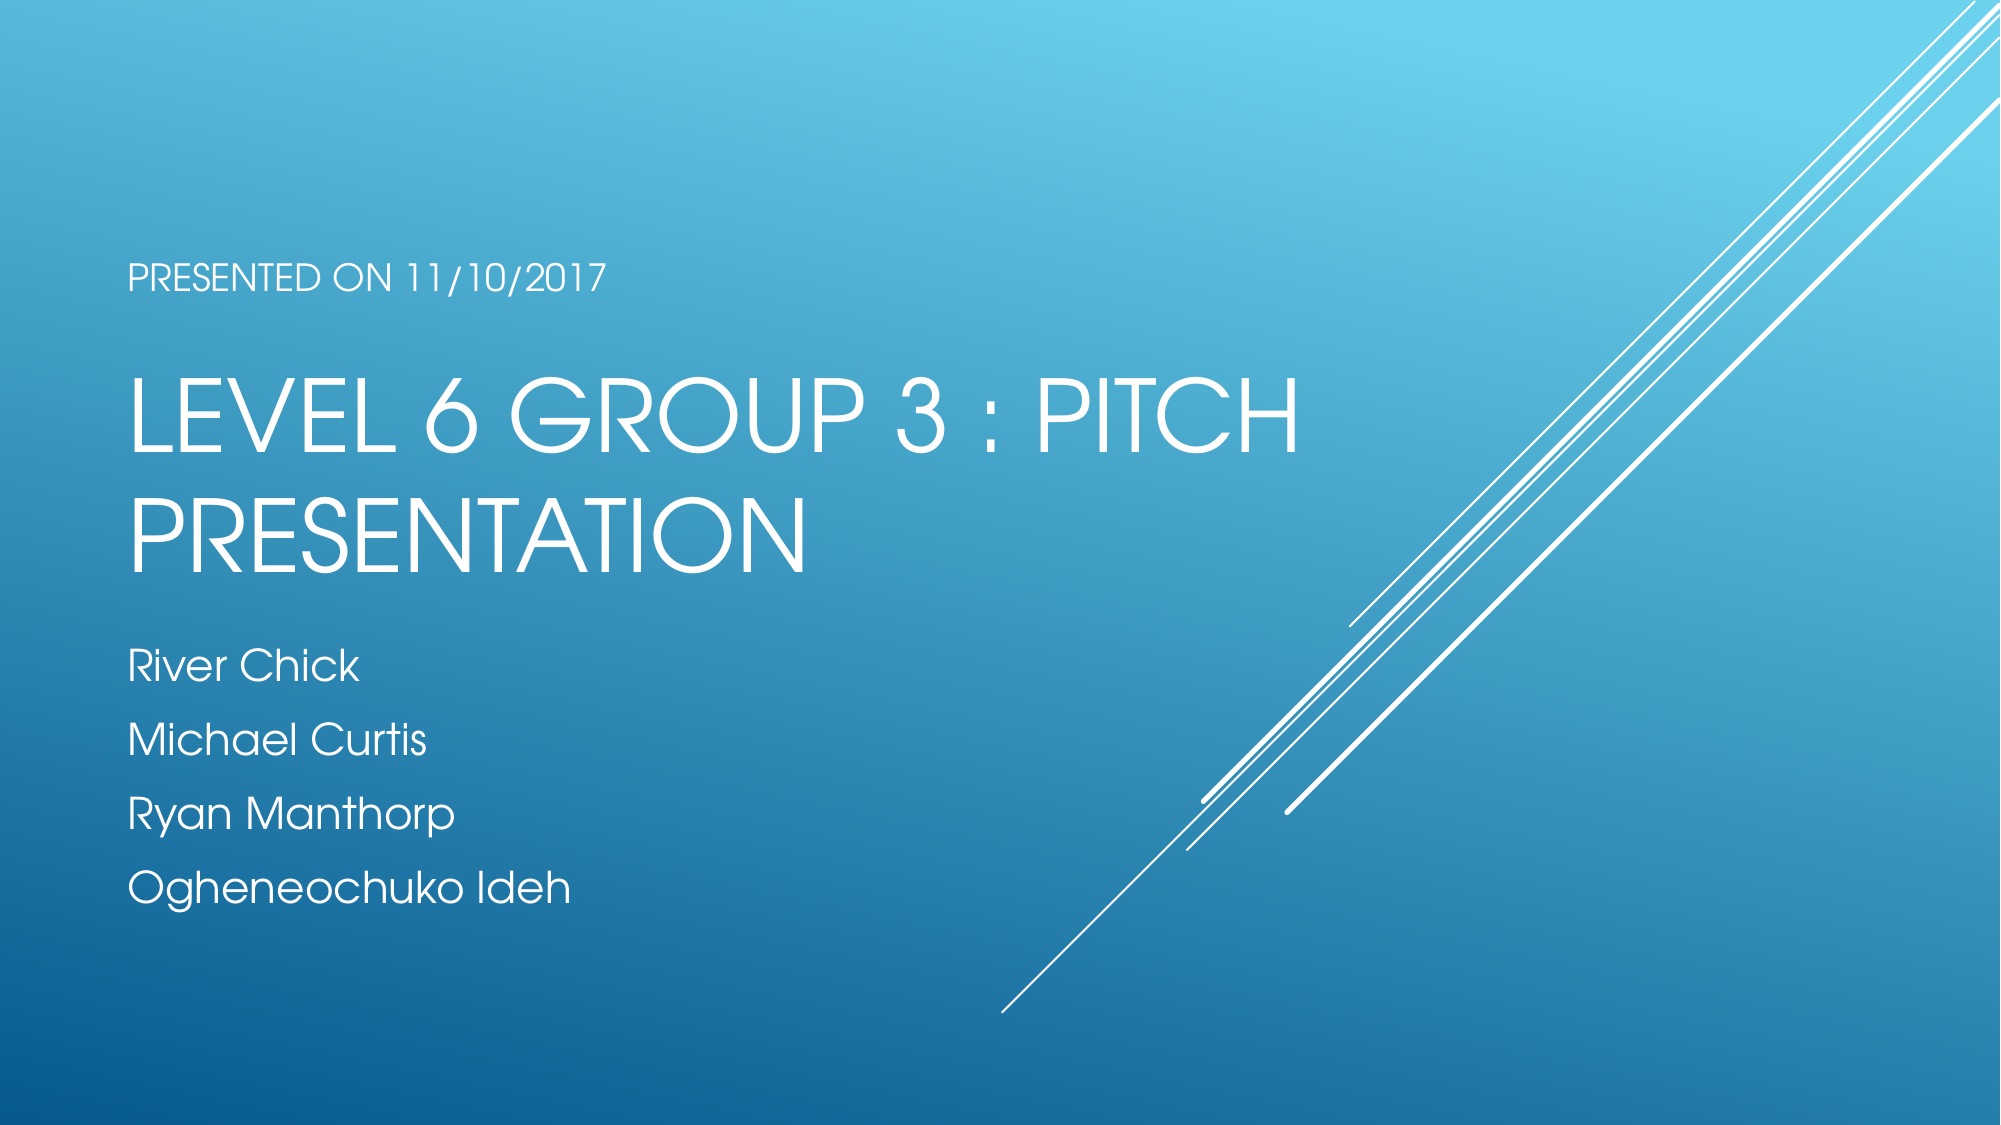

Presented on 11/10/2017
# Level 6 Group 3 : Pitch Presentation
River Chick
Michael Curtis
Ryan Manthorp
Ogheneochuko Ideh